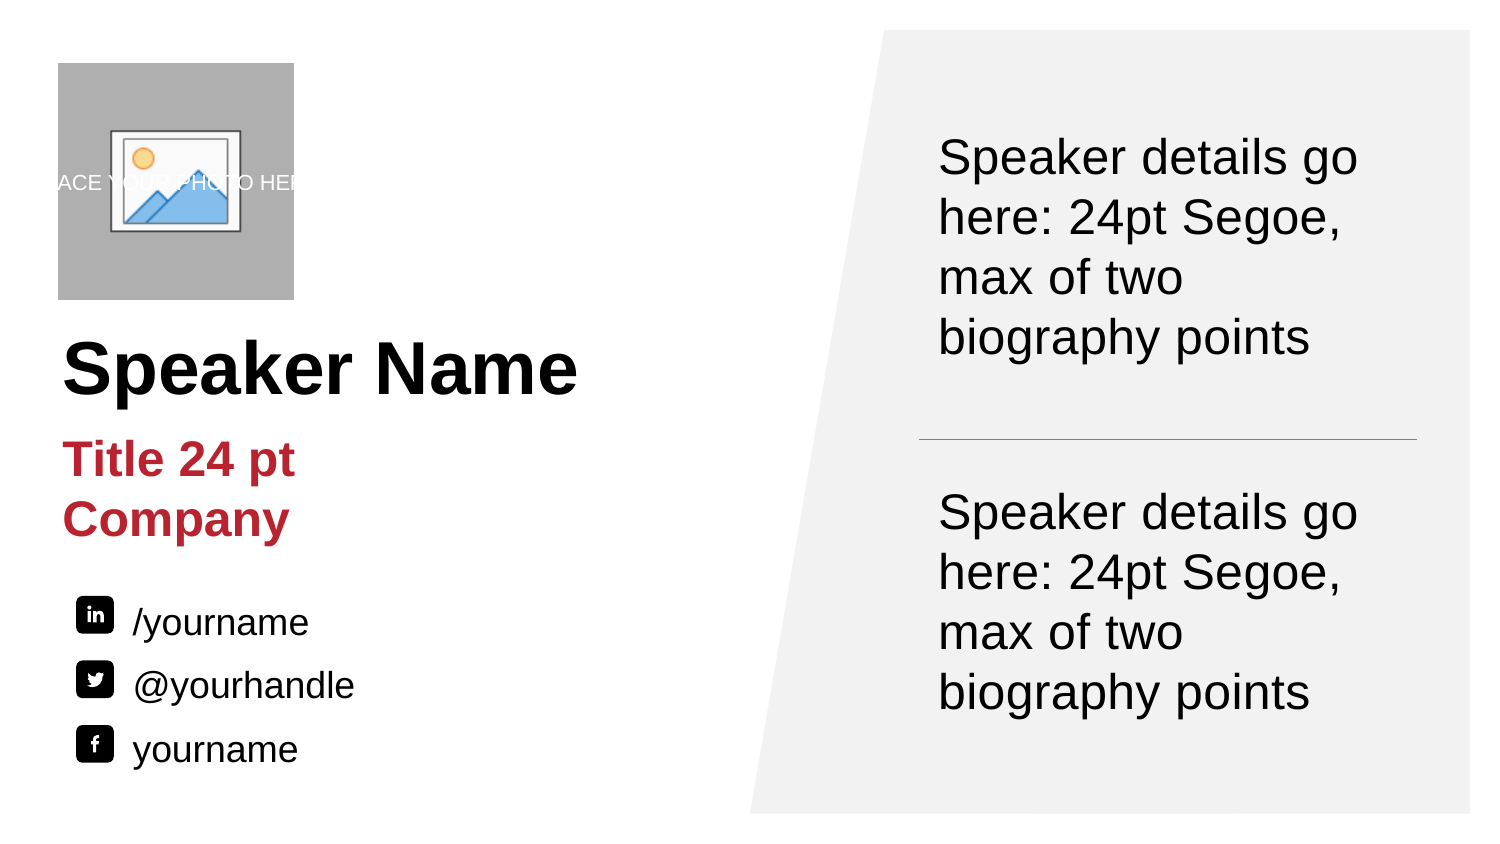

Speaker details go here: 24pt Segoe, max of two biography points
# Speaker Name
Title 24 pt
Company
Speaker details go here: 24pt Segoe, max of two biography points
/yourname
@yourhandle
yourname